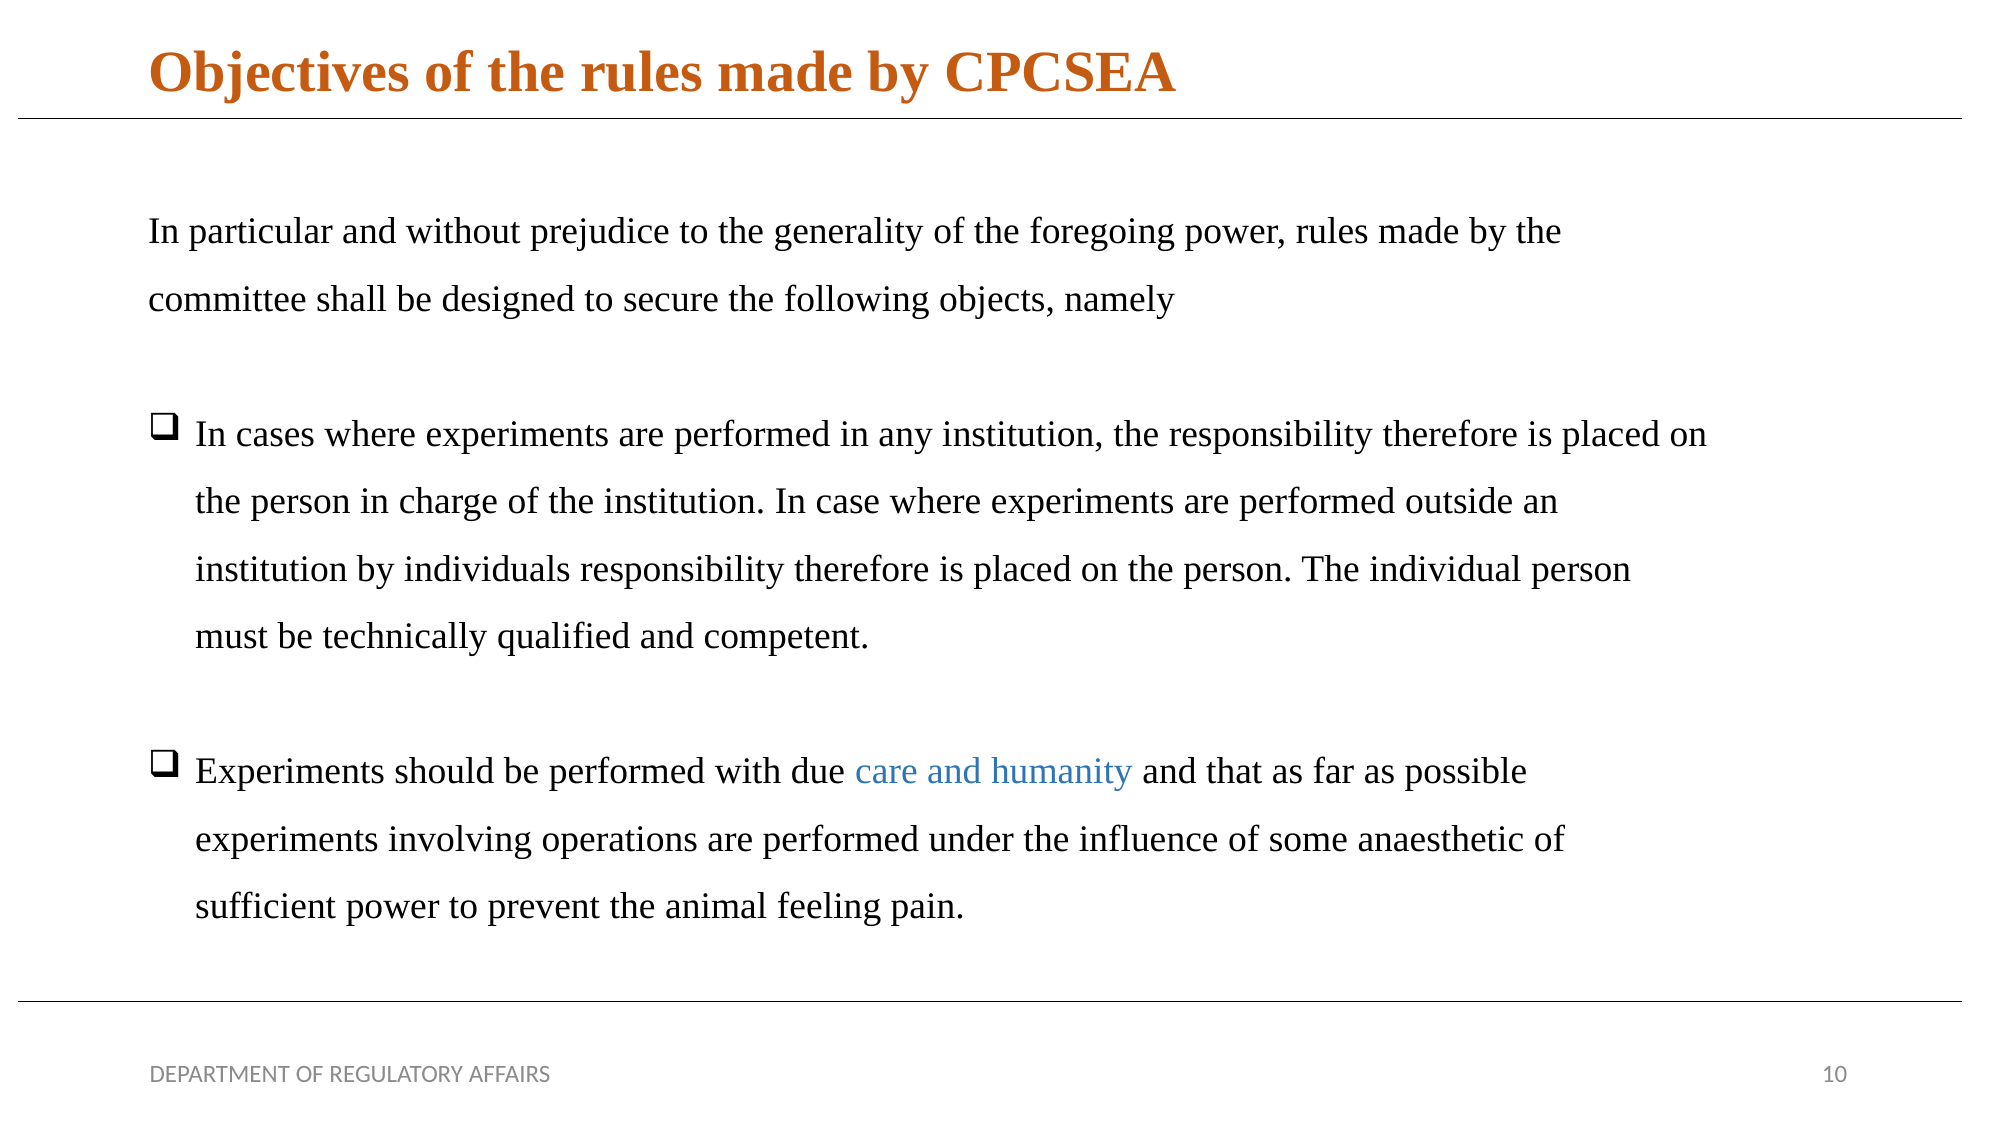

Objectives of the rules made by CPCSEA
In particular and without prejudice to the generality of the foregoing power, rules made by the committee shall be designed to secure the following objects, namely

In cases where experiments are performed in any institution, the responsibility therefore is placed on the person in charge of the institution. In case where experiments are performed outside an institution by individuals responsibility therefore is placed on the person. The individual person must be technically qualified and competent.

Experiments should be performed with due care and humanity and that as far as possible experiments involving operations are performed under the influence of some anaesthetic of sufficient power to prevent the animal feeling pain.

DEPARTMENT OF REGULATORY AFFAIRS
10